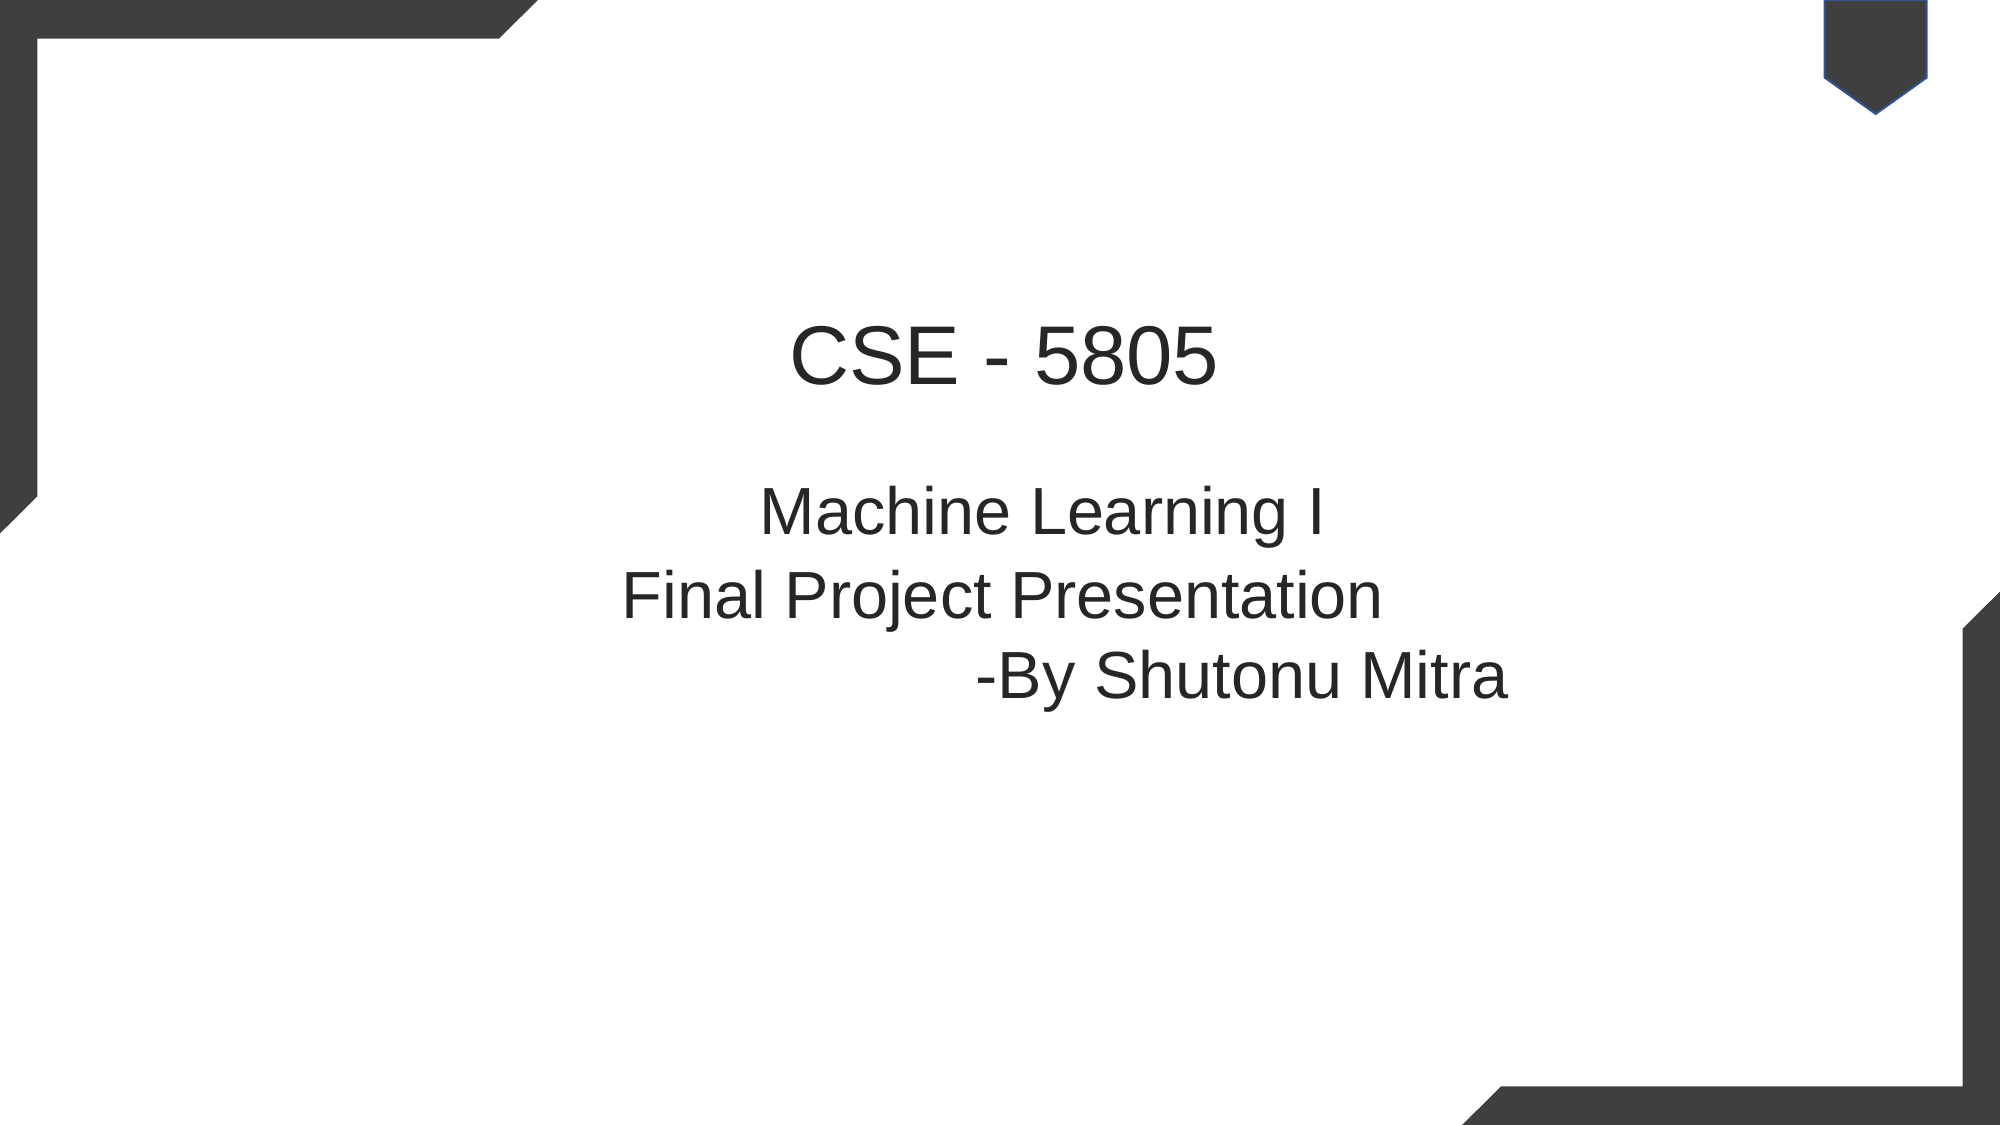

Predictis
           CSE - 5805
   Machine Learning I
Final Project Presentation
-By Shutonu Mitra